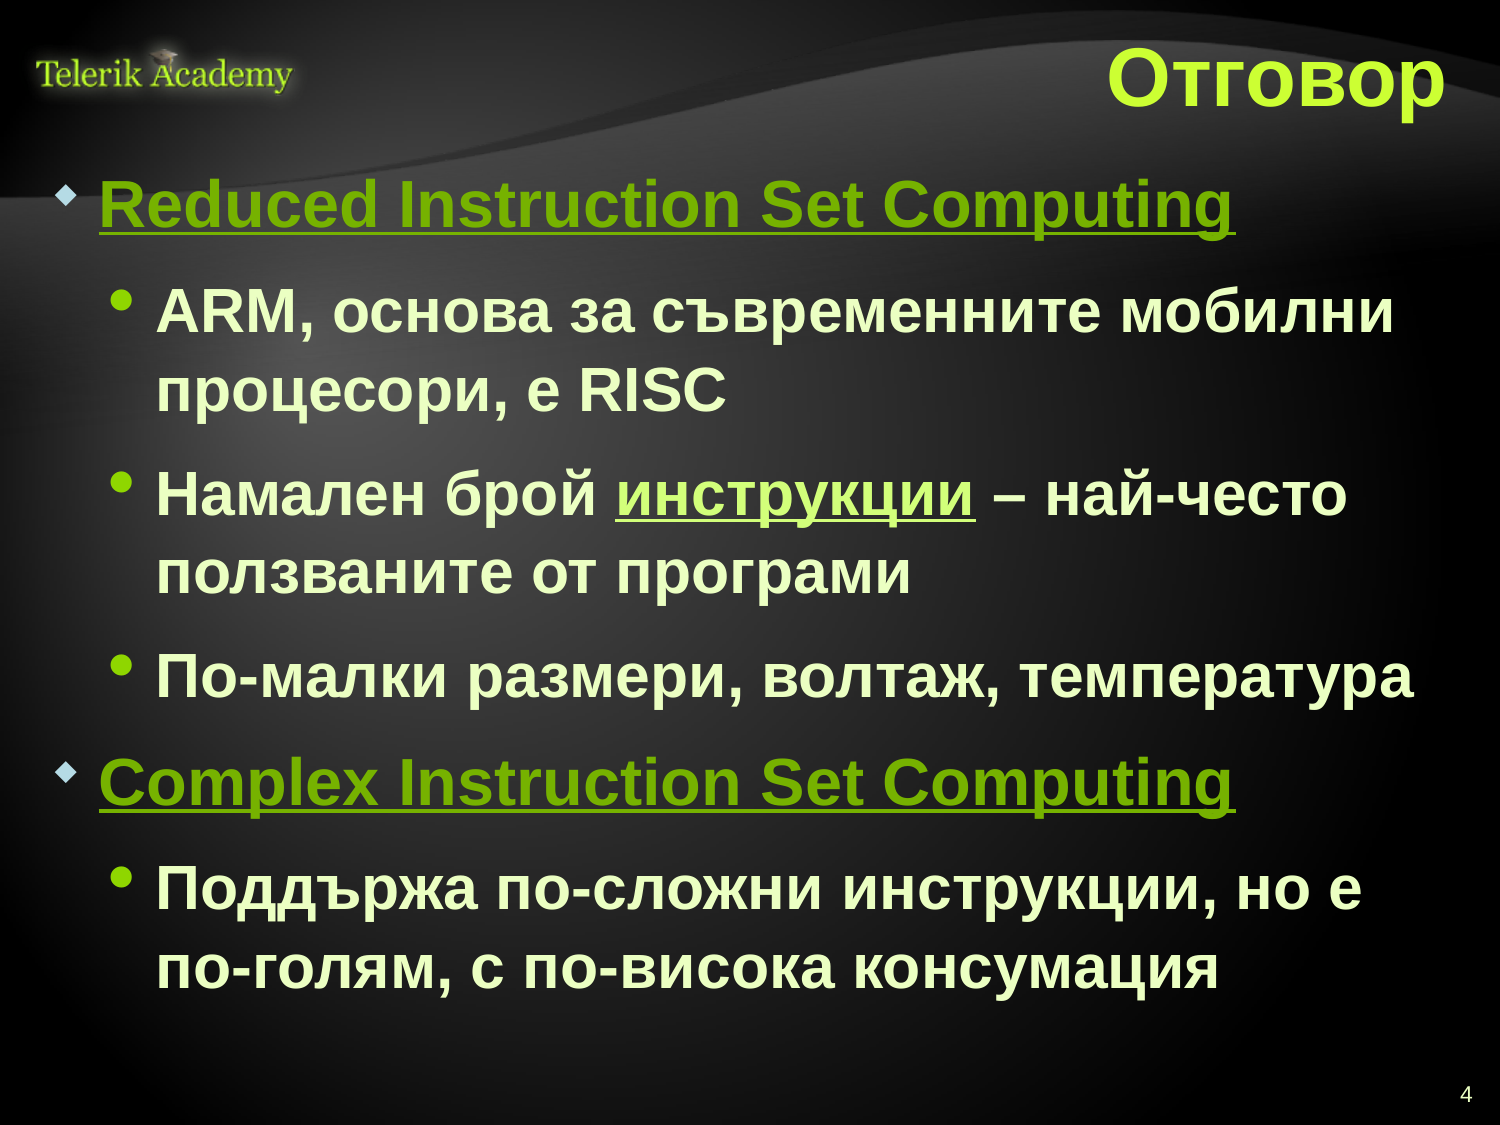

# Отговор
Reduced Instruction Set Computing
ARM, основа за съвременните мобилни процесори, е RISC
Намален брой инструкции – най-често ползваните от програми
По-малки размери, волтаж, температура
Complex Instruction Set Computing
Поддържа по-сложни инструкции, но е по-голям, с по-висока консумация
4